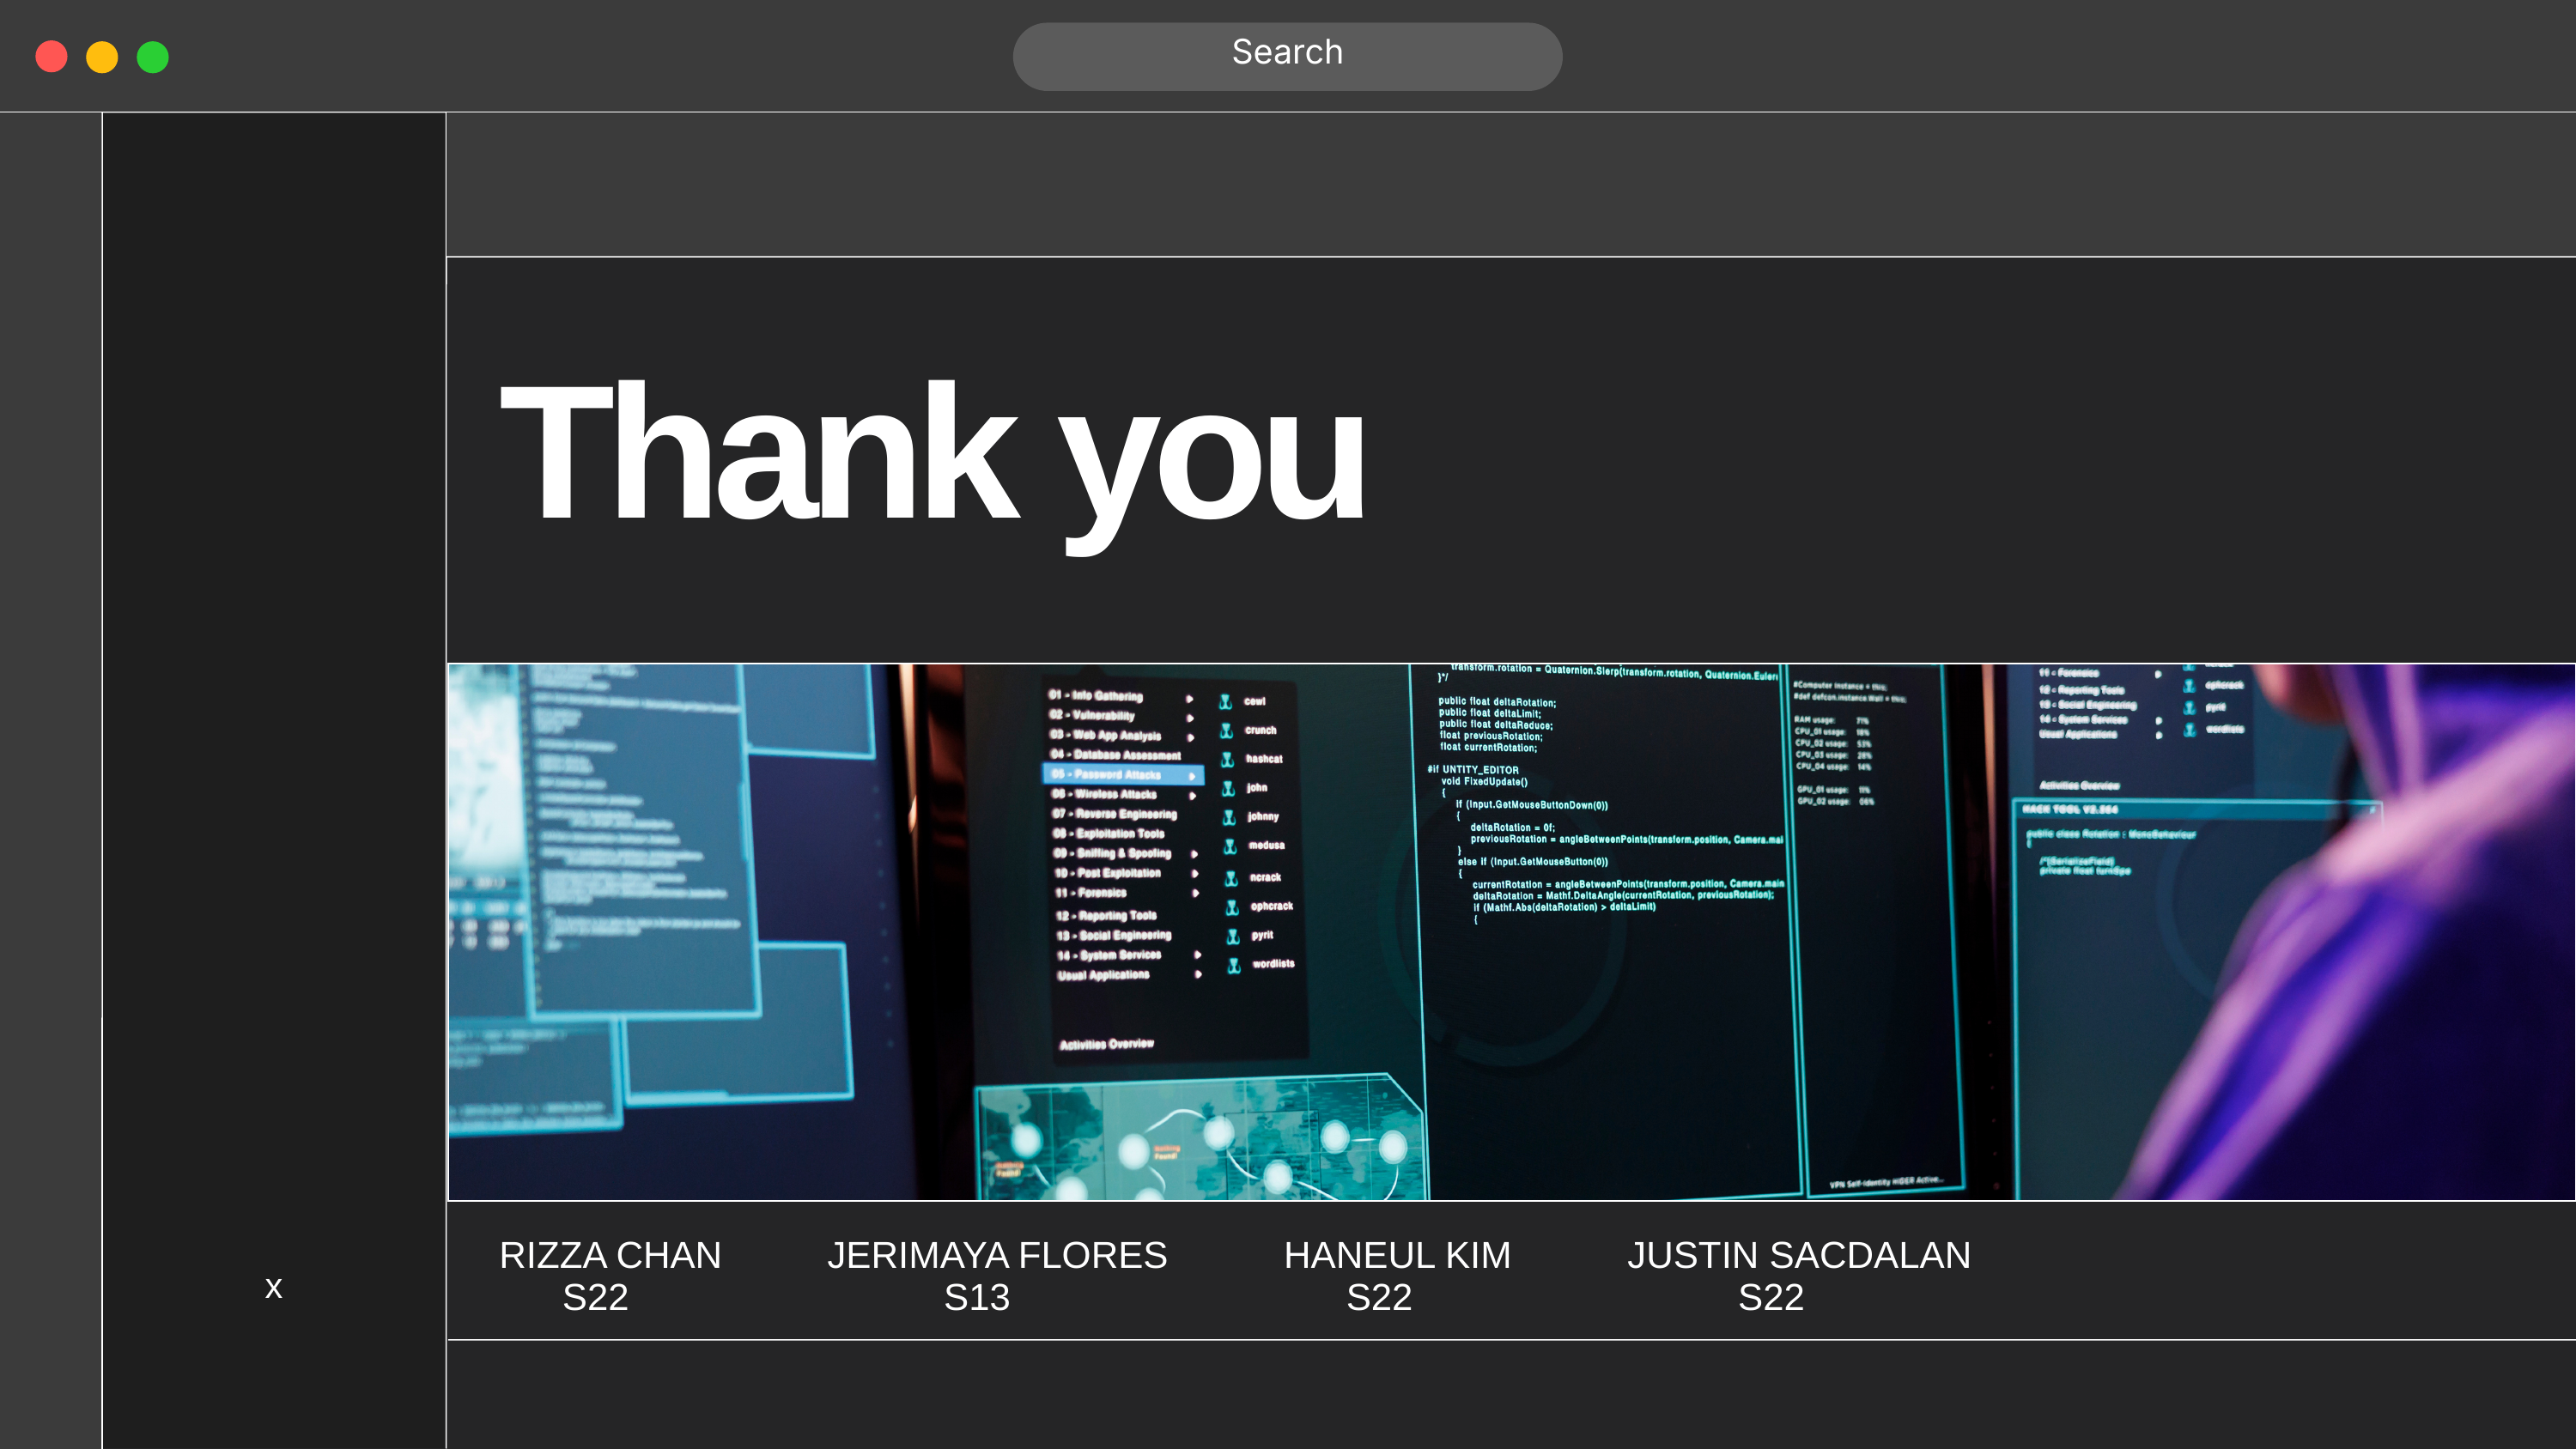

Search

Thank you

RIZZA CHAN          JERIMAYA FLORES           HANEUL KIM           JUSTIN SACDALAN

x
      S22                              S13                                S22                               S22